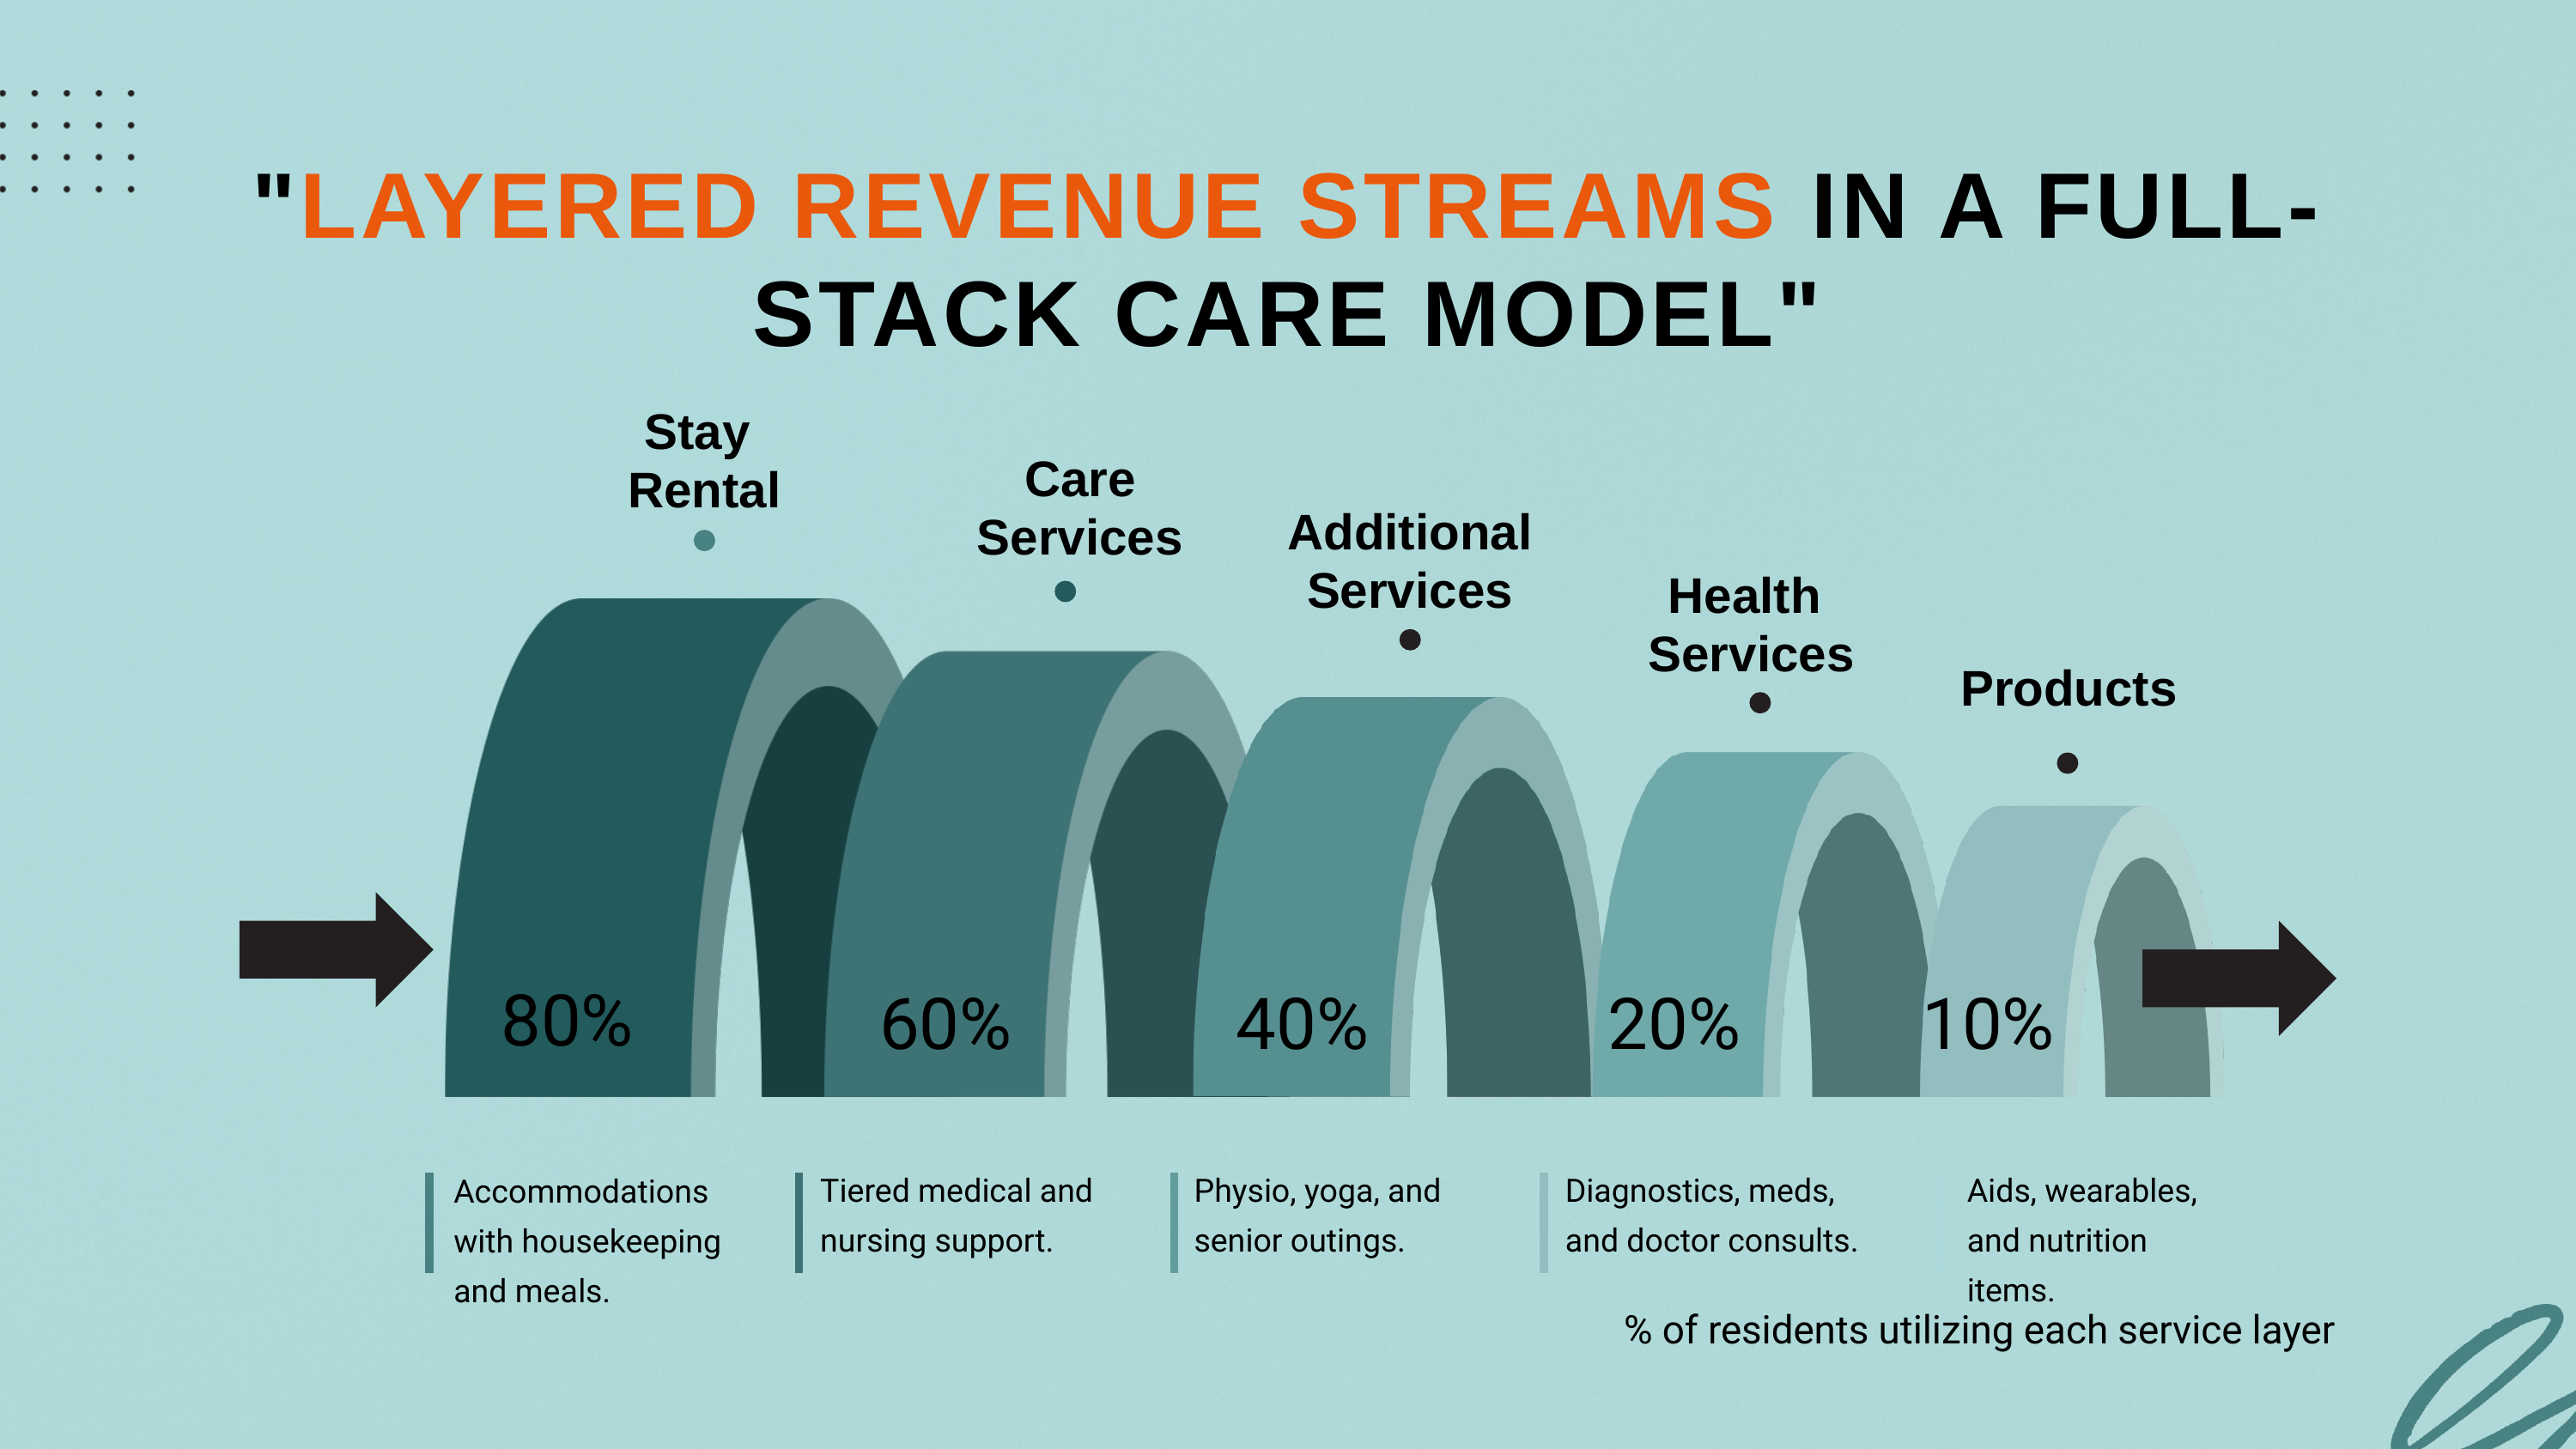

"LAYERED REVENUE STREAMS IN A FULL-STACK CARE MODEL"
Stay
Rental
Care
Services
Additional Services

Health
Services

Products

80%
60%
40%
20%
10%
Tiered medical and nursing support.
Physio, yoga, and senior outings.
Diagnostics, meds, and doctor consults.
Aids, wearables, and nutrition items.
Accommodations with housekeeping and meals.

% of residents utilizing each service layer